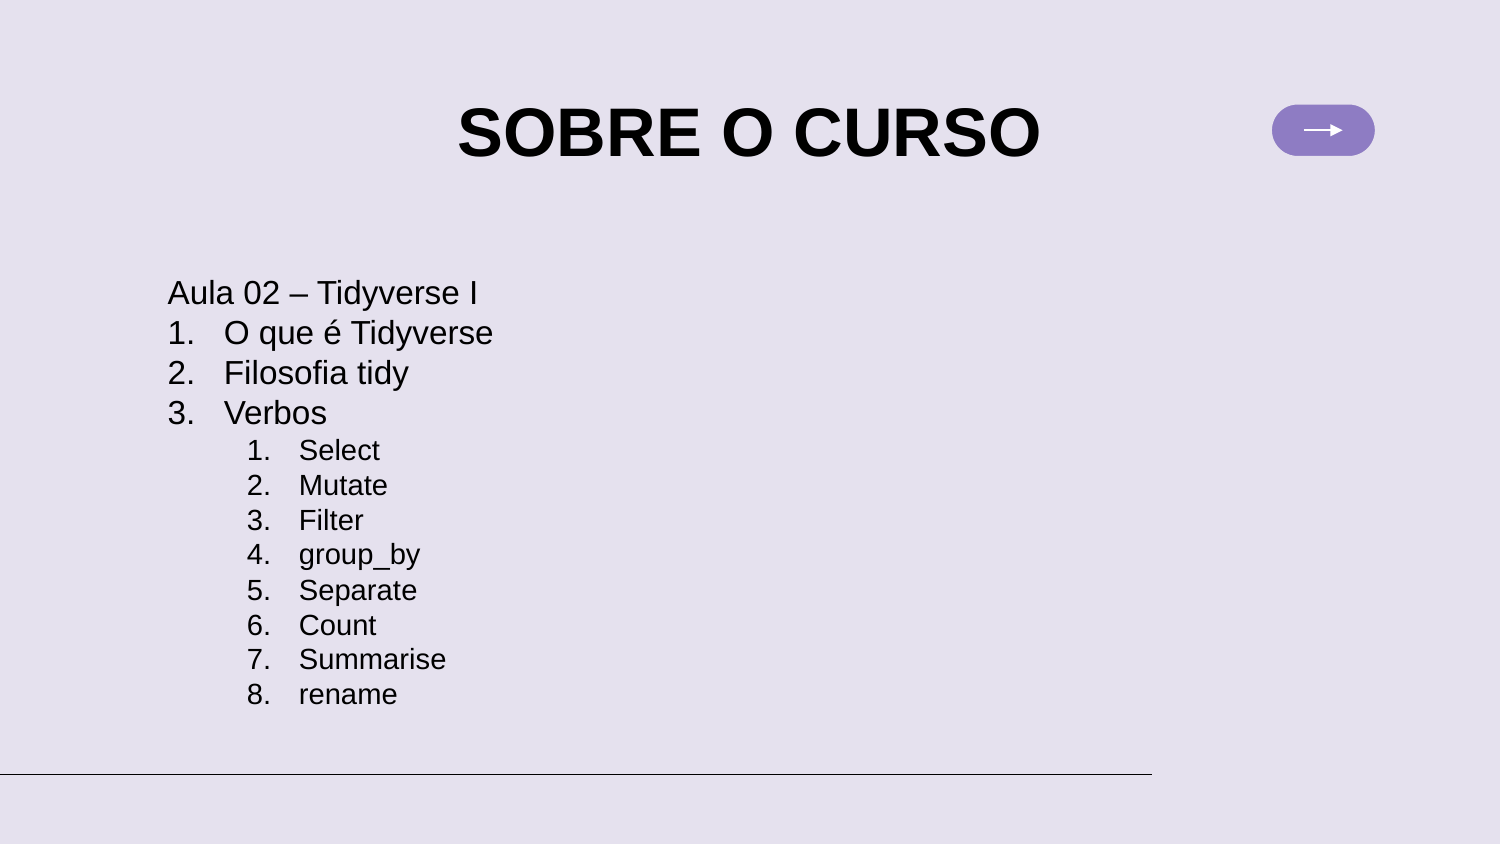

# SOBRE O CURSO
Aula 02 – Tidyverse I
O que é Tidyverse
Filosofia tidy
Verbos
Select
Mutate
Filter
group_by
Separate
Count
Summarise
rename